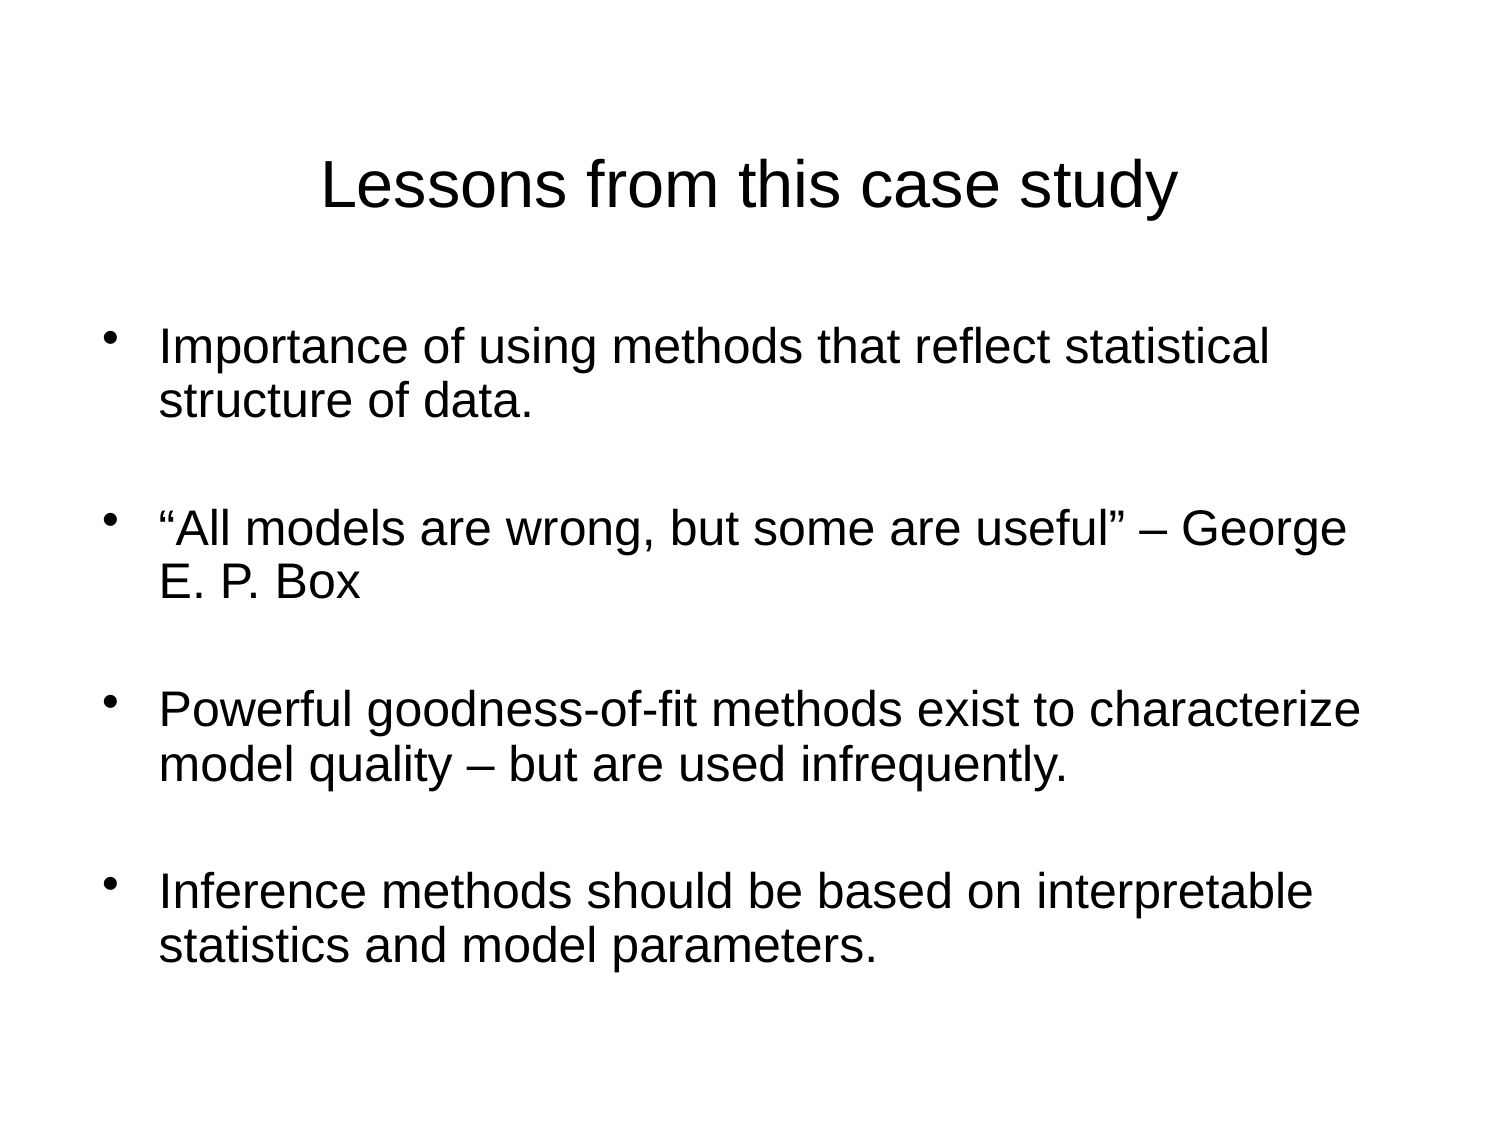

# Lessons from this case study
Importance of using methods that reflect statistical structure of data.

“All models are wrong, but some are useful” – George E. P. Box

Powerful goodness-of-fit methods exist to characterize model quality – but are used infrequently.

Inference methods should be based on interpretable statistics and model parameters.